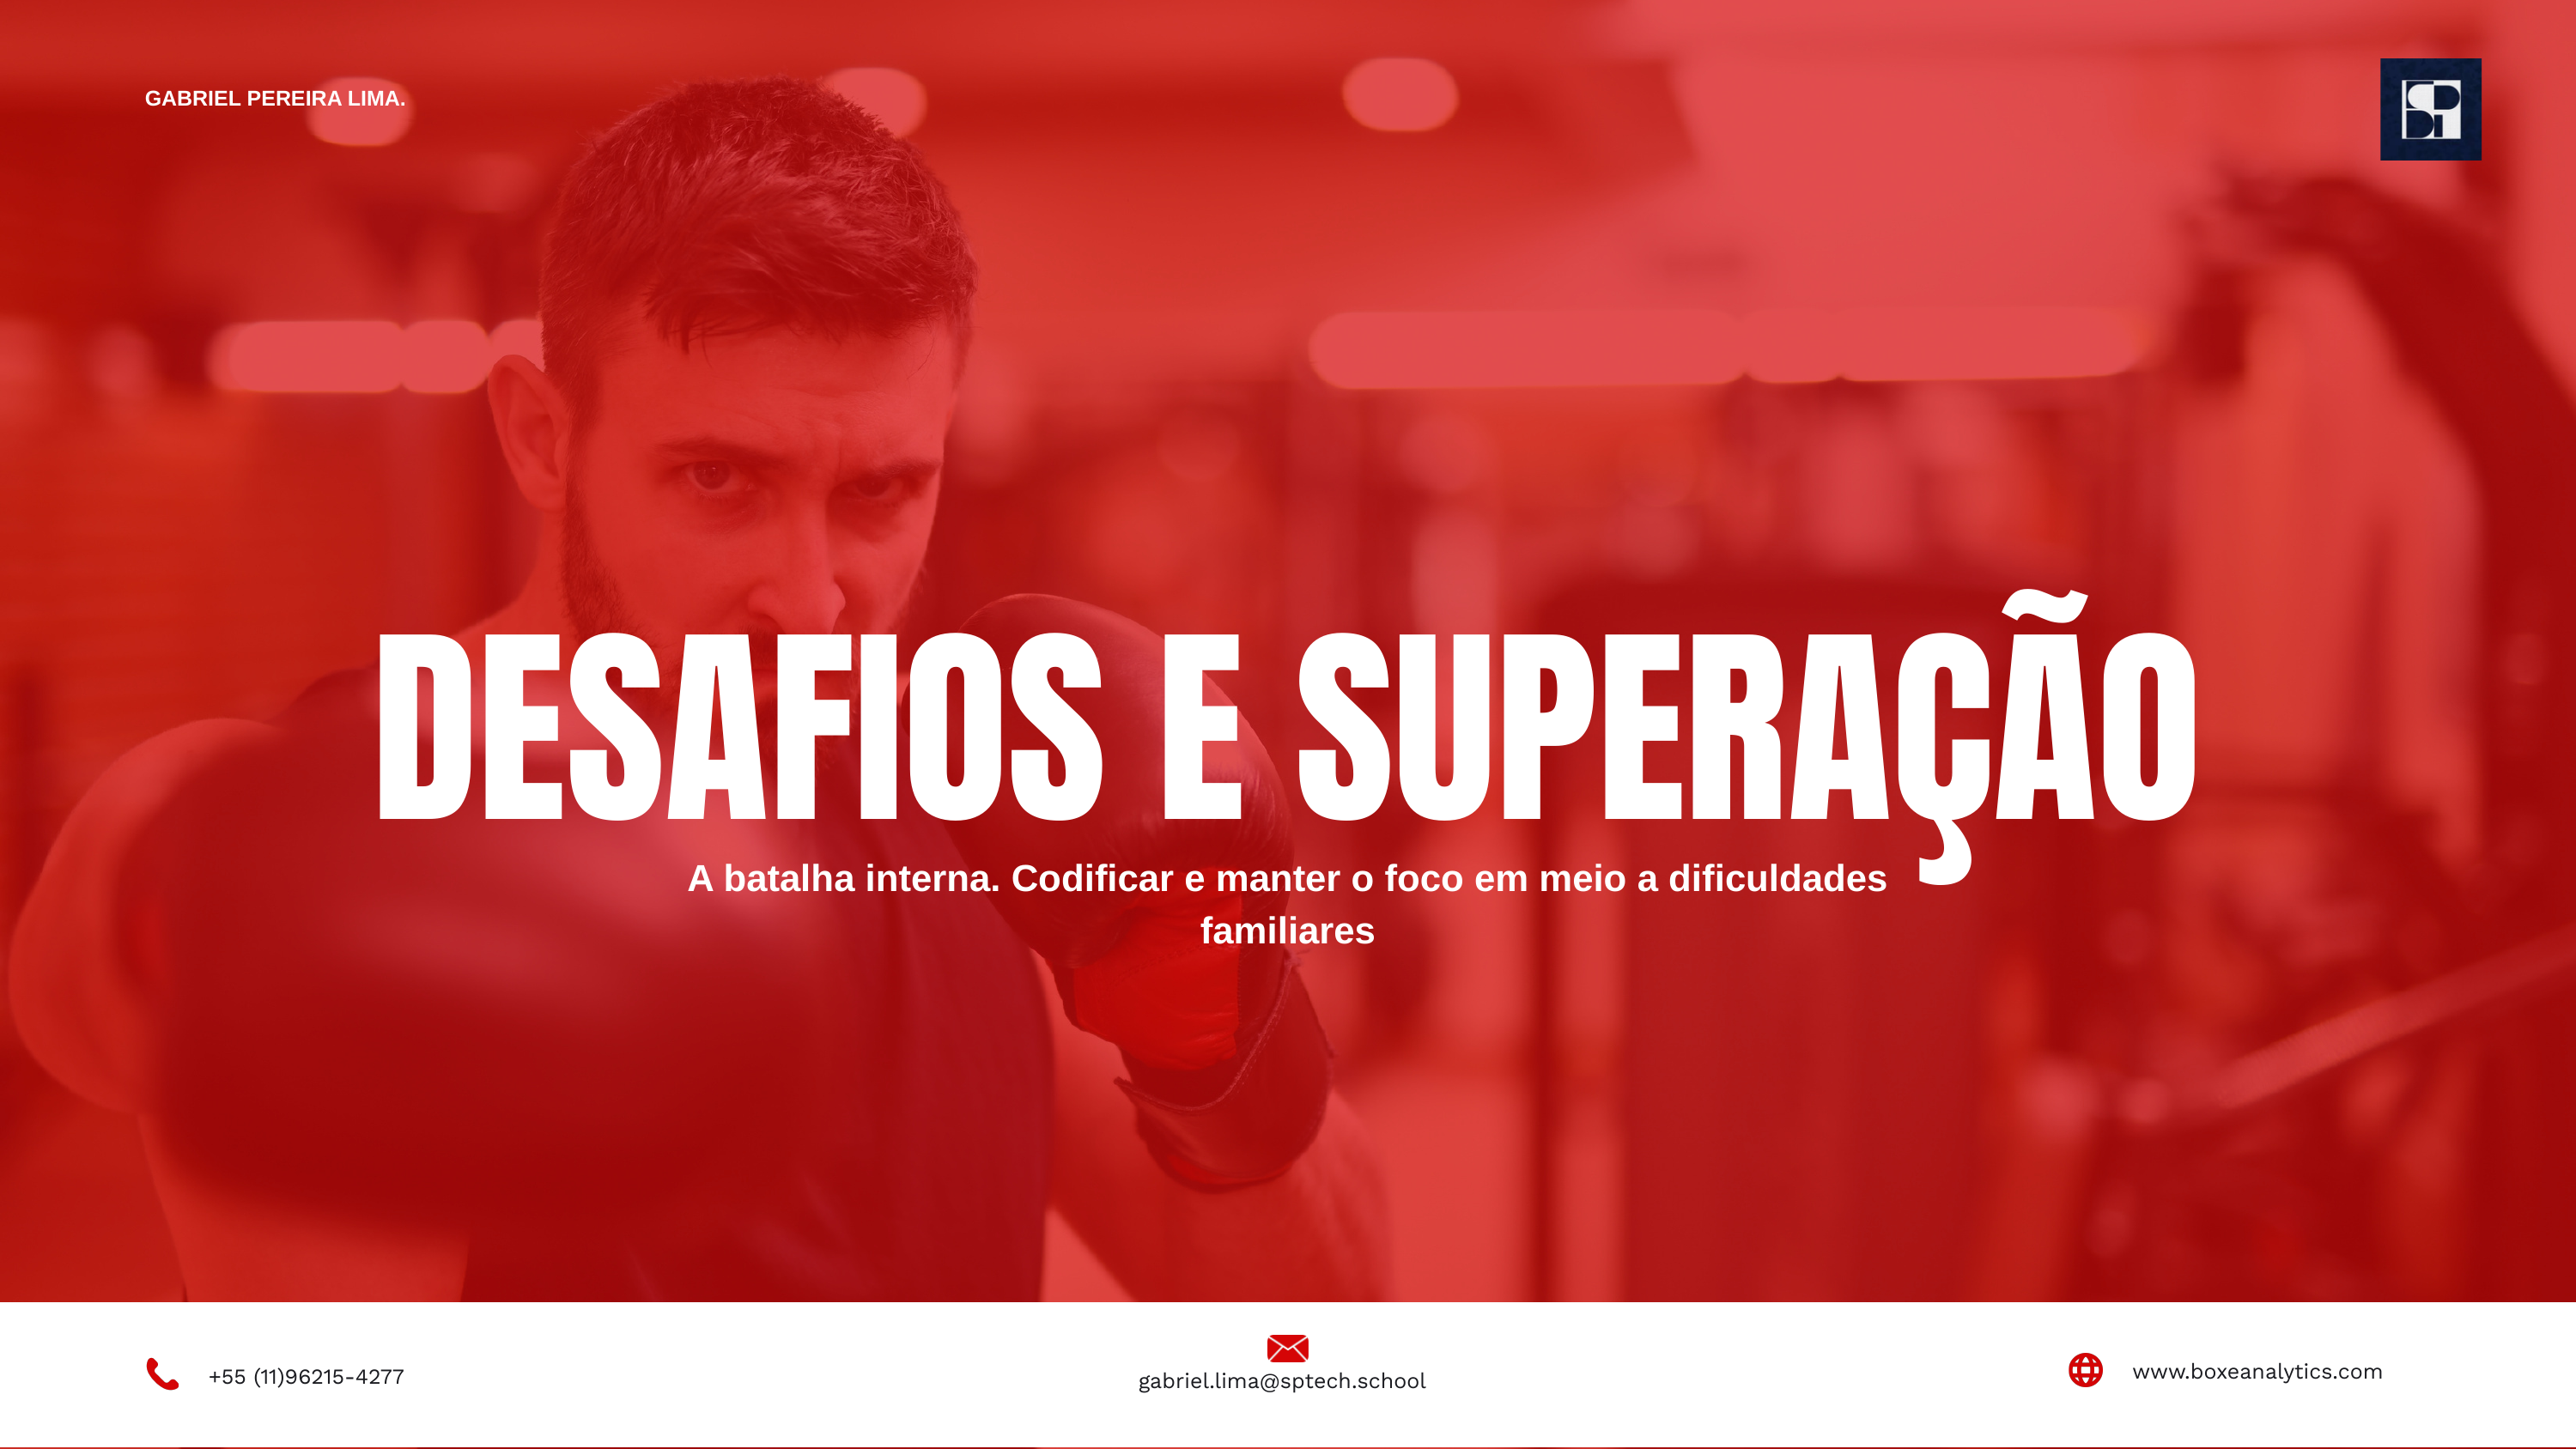

GABRIEL PEREIRA LIMA.
DESAFIOS E SUPERAÇÃO
A batalha interna. Codificar e manter o foco em meio a dificuldades familiares

www.boxeanalytics.com

+55 (11)96215-4277
gabriel.lima@sptech.school